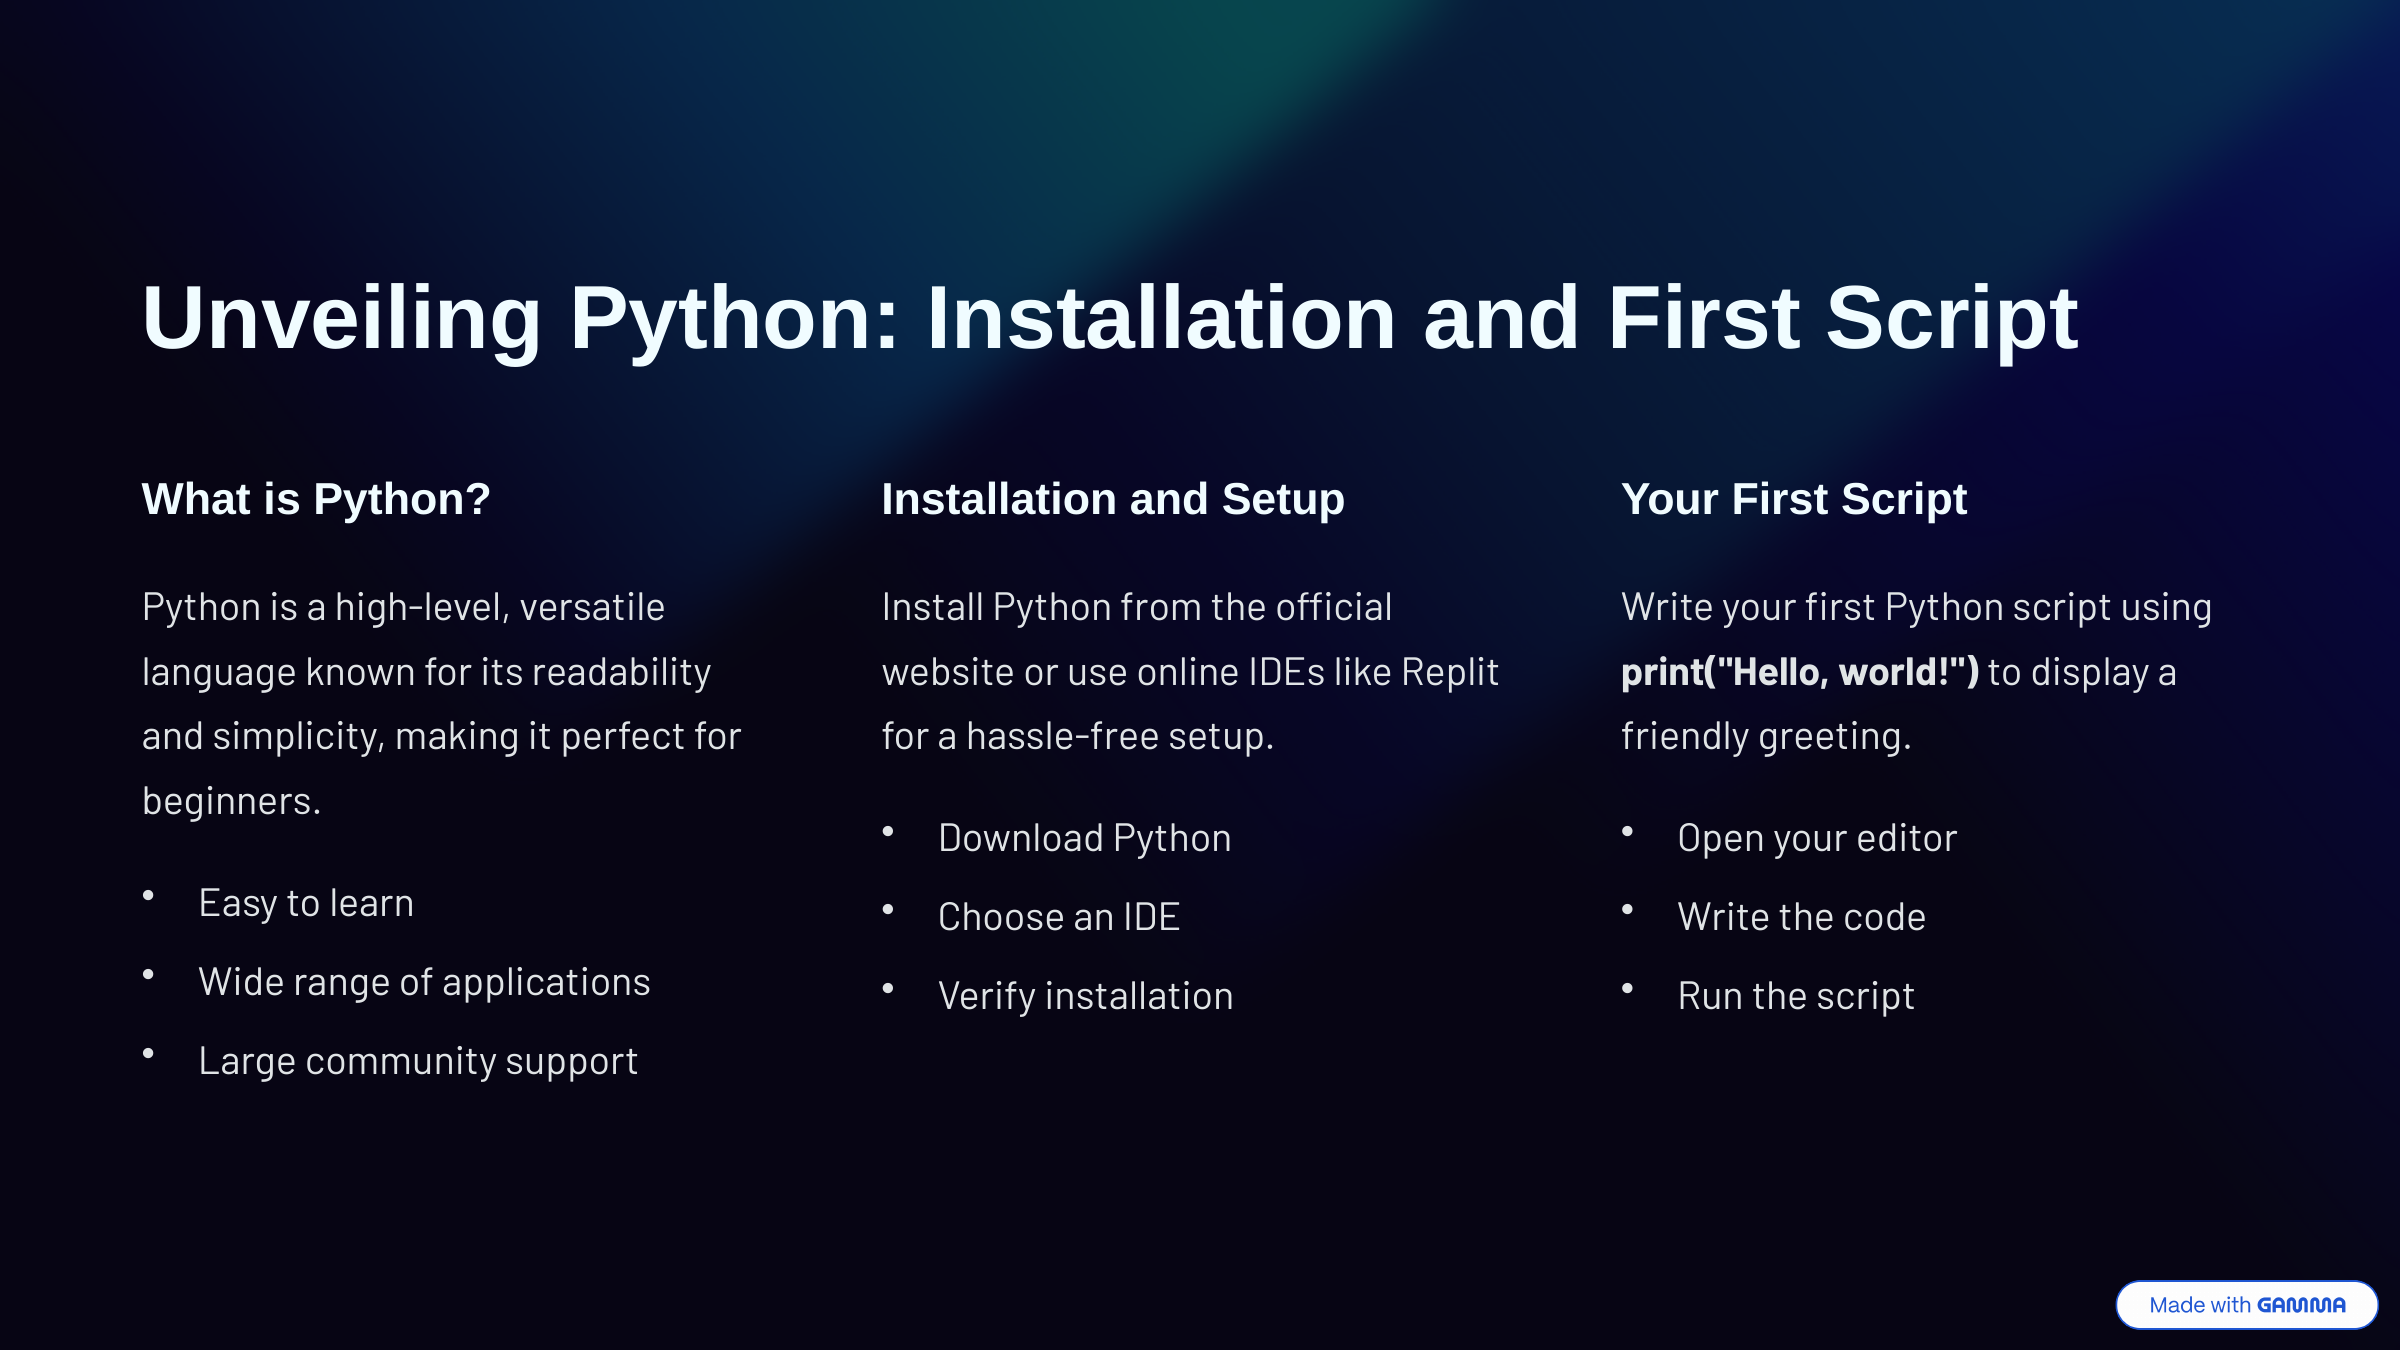

Unveiling Python: Installation and First Script
What is Python?
Installation and Setup
Your First Script
Python is a high-level, versatile language known for its readability and simplicity, making it perfect for beginners.
Install Python from the official website or use online IDEs like Replit for a hassle-free setup.
Write your first Python script using print("Hello, world!") to display a friendly greeting.
Download Python
Open your editor
Easy to learn
Choose an IDE
Write the code
Wide range of applications
Verify installation
Run the script
Large community support